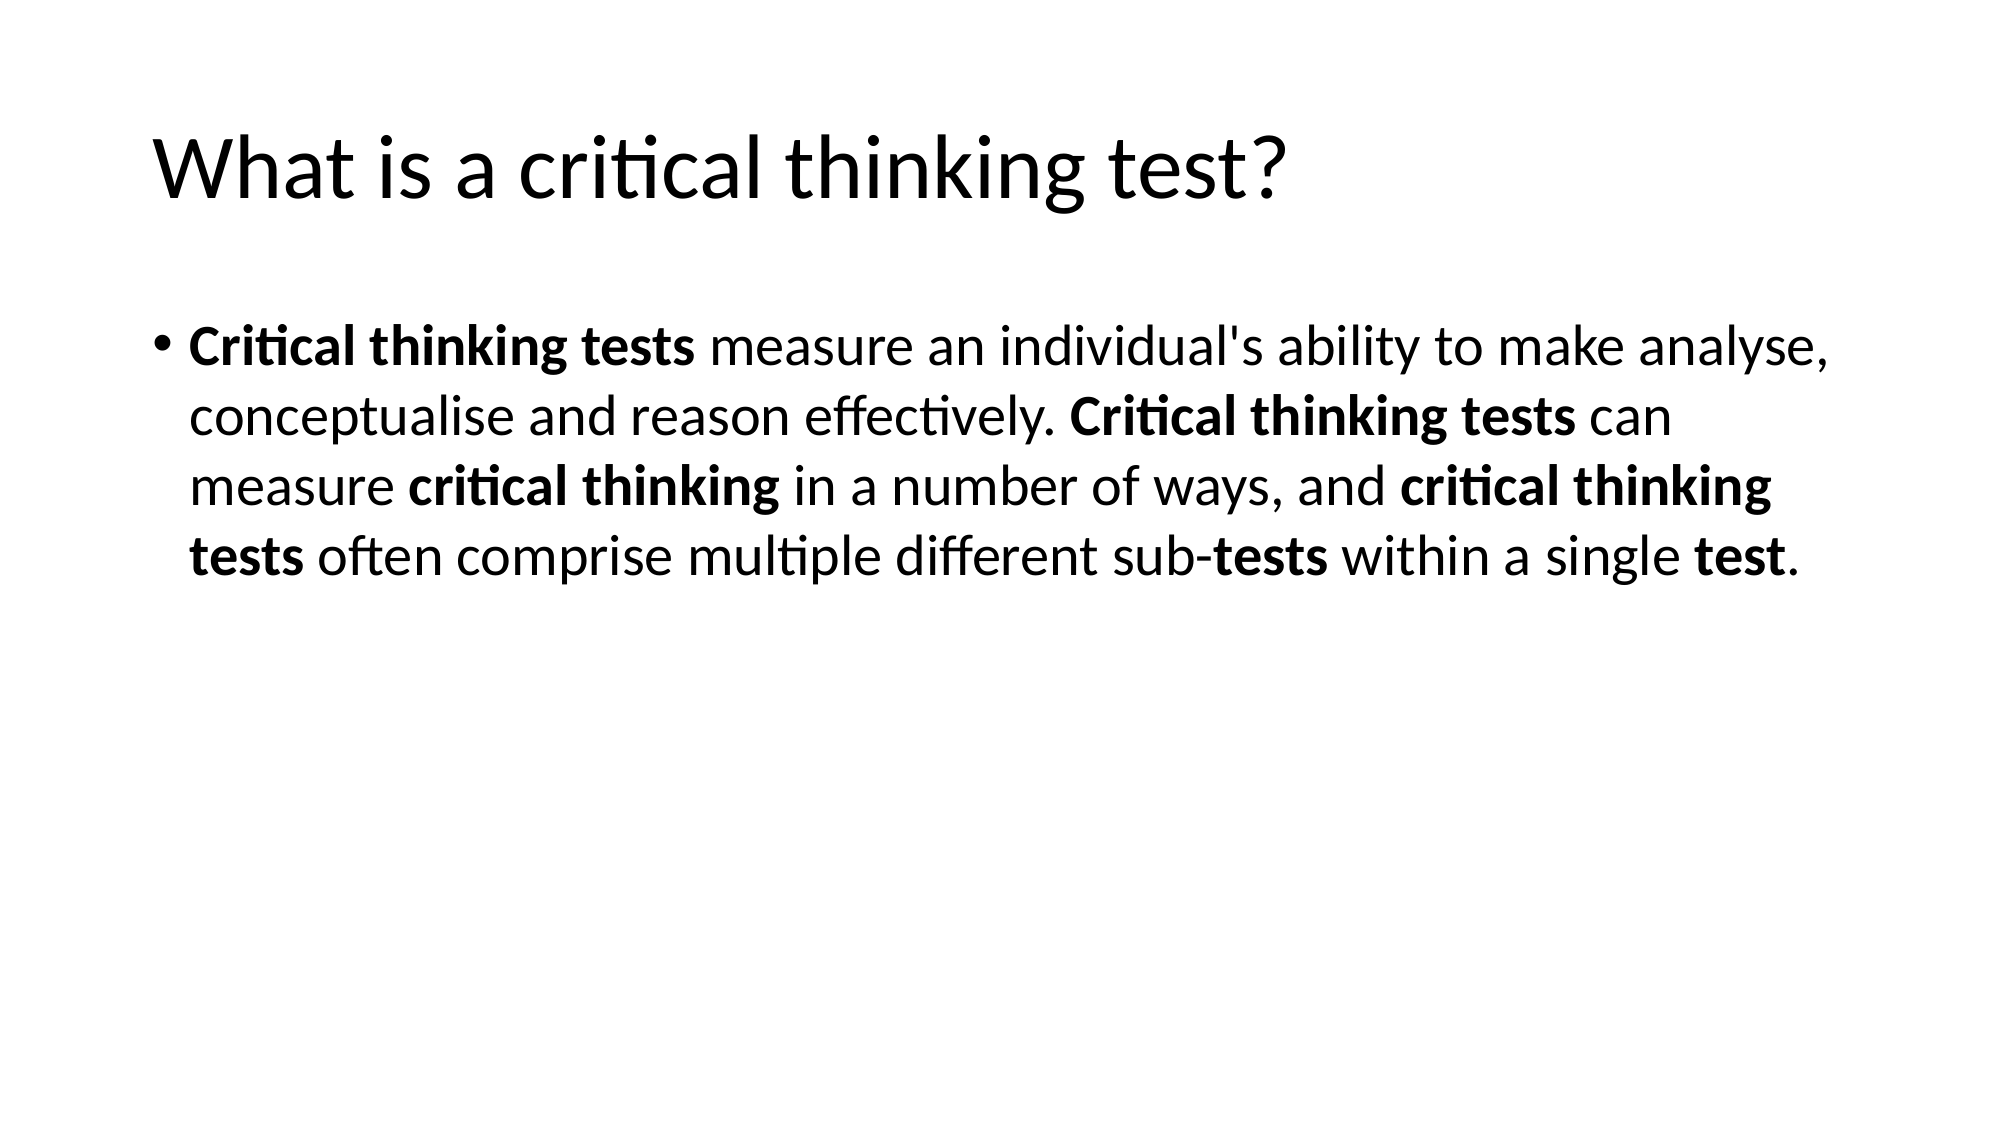

# What is a critical thinking test?
Critical thinking tests measure an individual's ability to make analyse, conceptualise and reason effectively. Critical thinking tests can measure critical thinking in a number of ways, and critical thinking tests often comprise multiple different sub-tests within a single test.